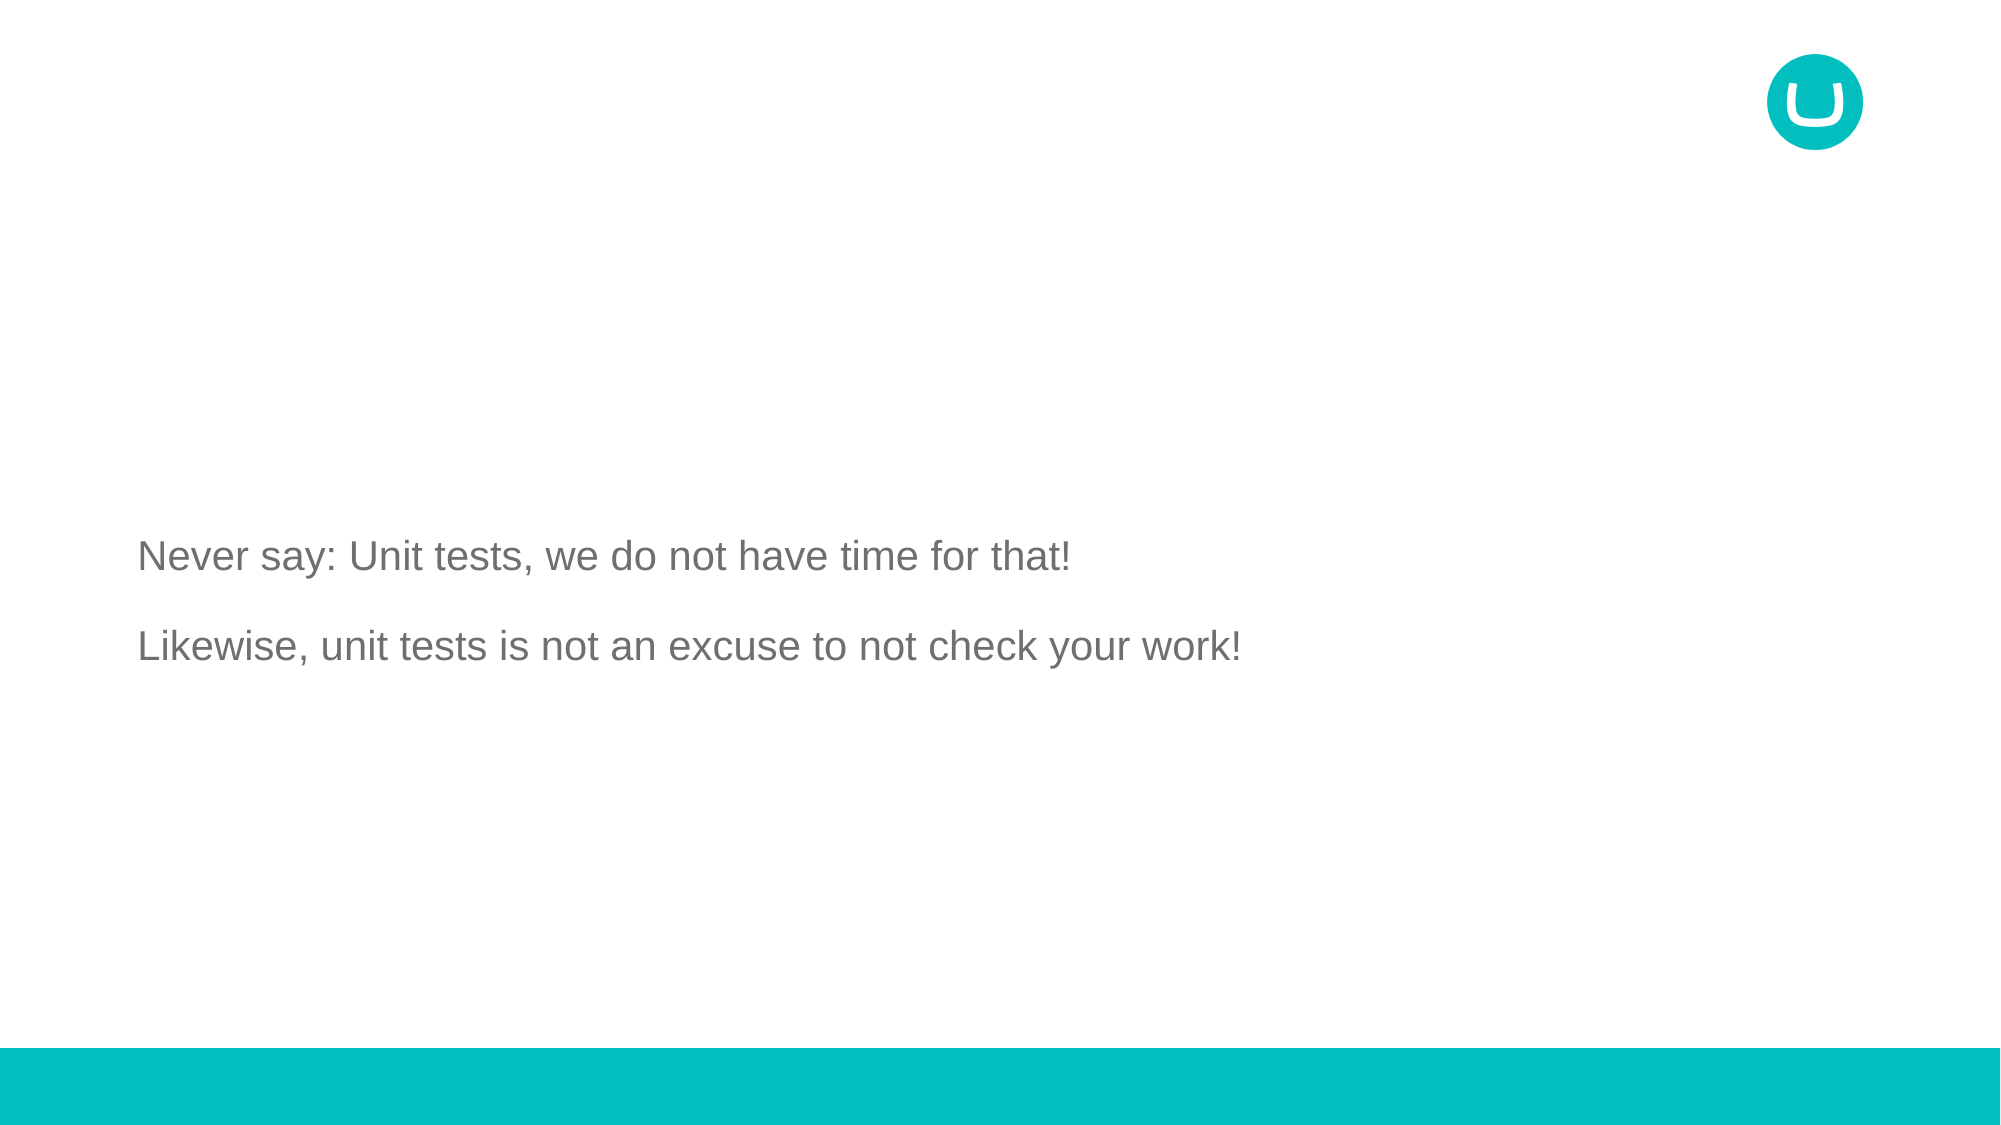

#
Never say: Unit tests, we do not have time for that!
Likewise, unit tests is not an excuse to not check your work!